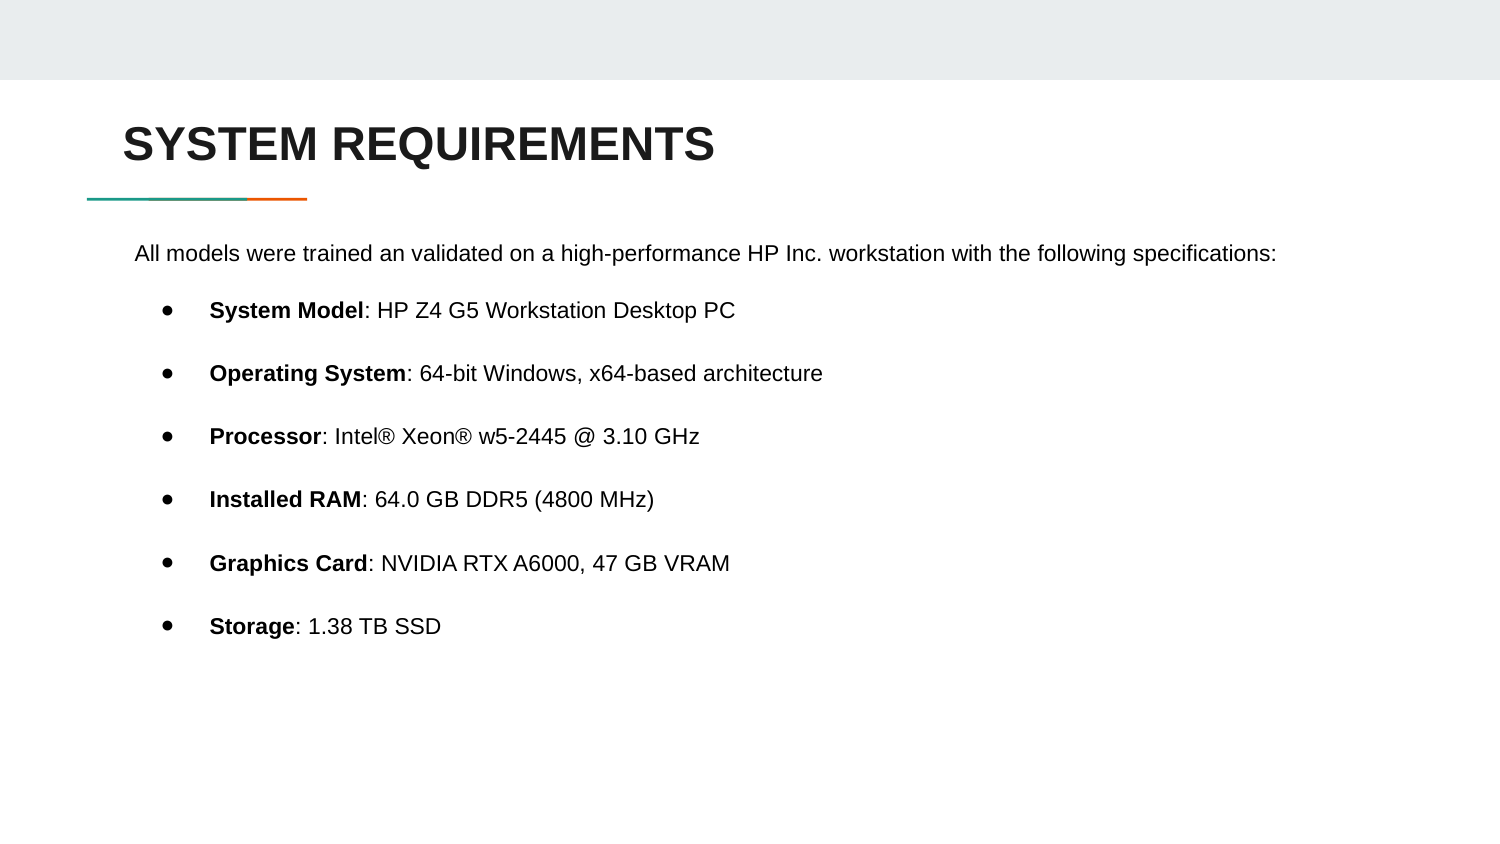

# SYSTEM REQUIREMENTS
All models were trained an validated on a high-performance HP Inc. workstation with the following specifications:
System Model: HP Z4 G5 Workstation Desktop PC
Operating System: 64-bit Windows, x64-based architecture
Processor: Intel® Xeon® w5-2445 @ 3.10 GHz
Installed RAM: 64.0 GB DDR5 (4800 MHz)
Graphics Card: NVIDIA RTX A6000, 47 GB VRAM
Storage: 1.38 TB SSD